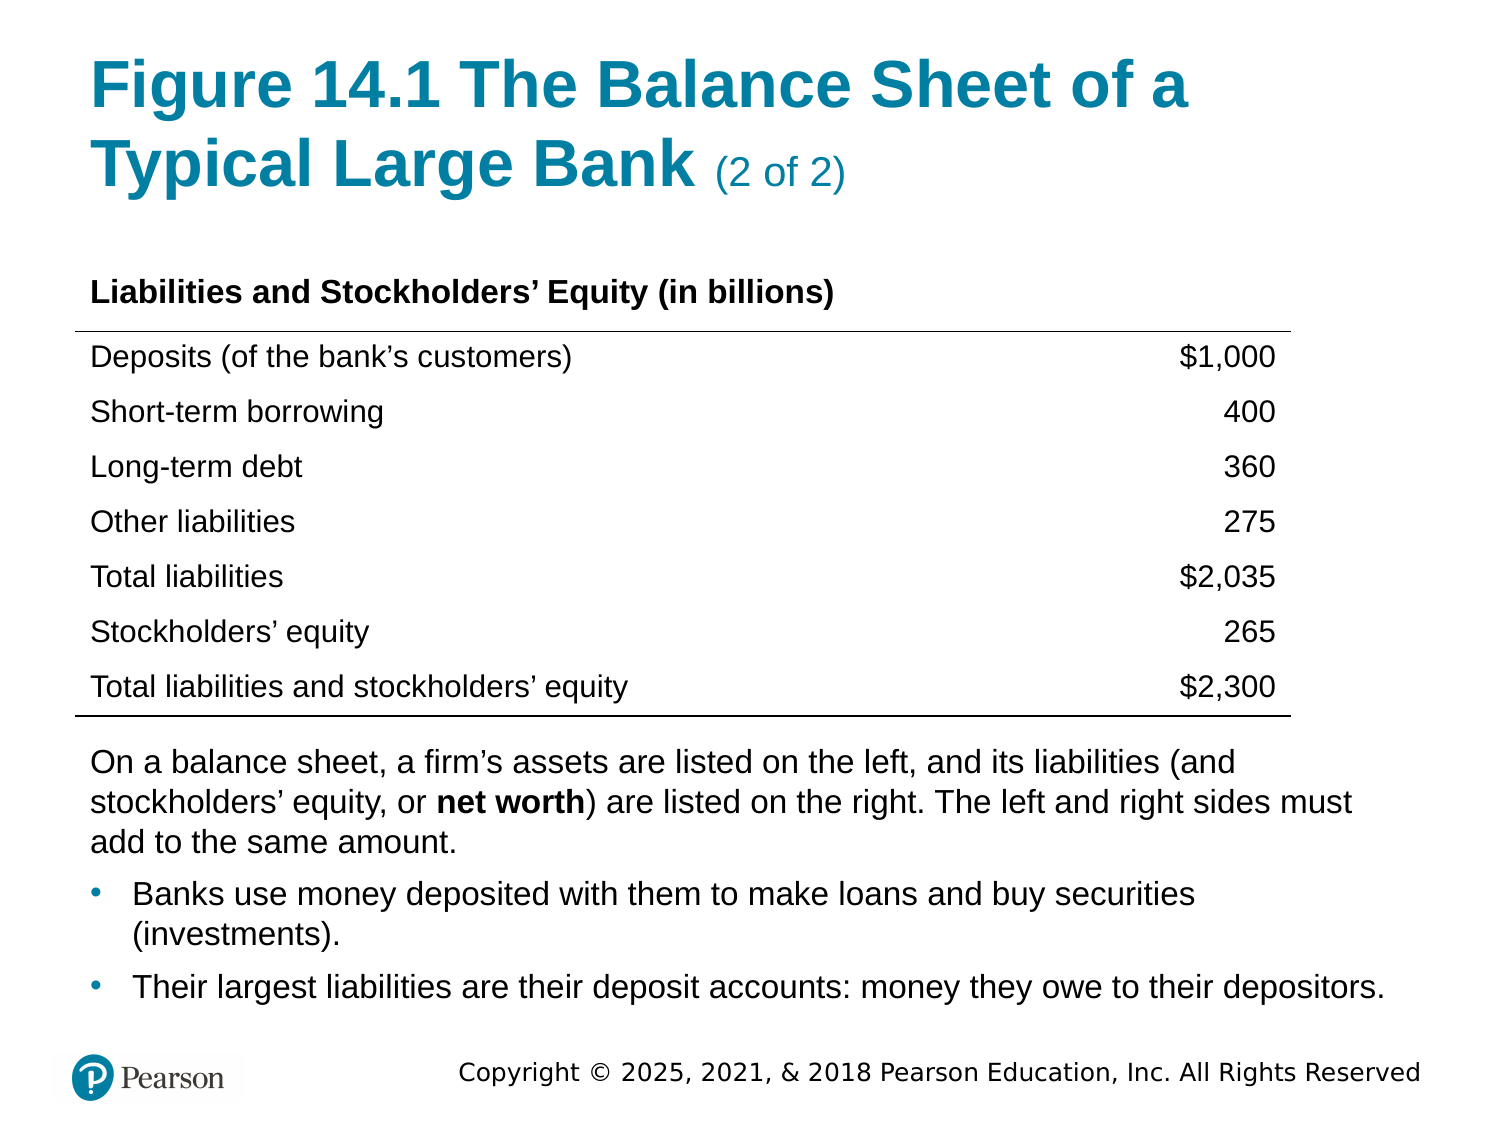

# Figure 14.1 The Balance Sheet of a Typical Large Bank (2 of 2)
Liabilities and Stockholders’ Equity (in billions)
| Deposits (of the bank’s customers) | $1,000 |
| --- | --- |
| Short-term borrowing | 400 |
| Long-term debt | 360 |
| Other liabilities | 275 |
| Total liabilities | $2,035 |
| Stockholders’ equity | 265 |
| Total liabilities and stockholders’ equity | $2,300 |
On a balance sheet, a firm’s assets are listed on the left, and its liabilities (and stockholders’ equity, or net worth) are listed on the right. The left and right sides must add to the same amount.
Banks use money deposited with them to make loans and buy securities (investments).
Their largest liabilities are their deposit accounts: money they owe to their depositors.